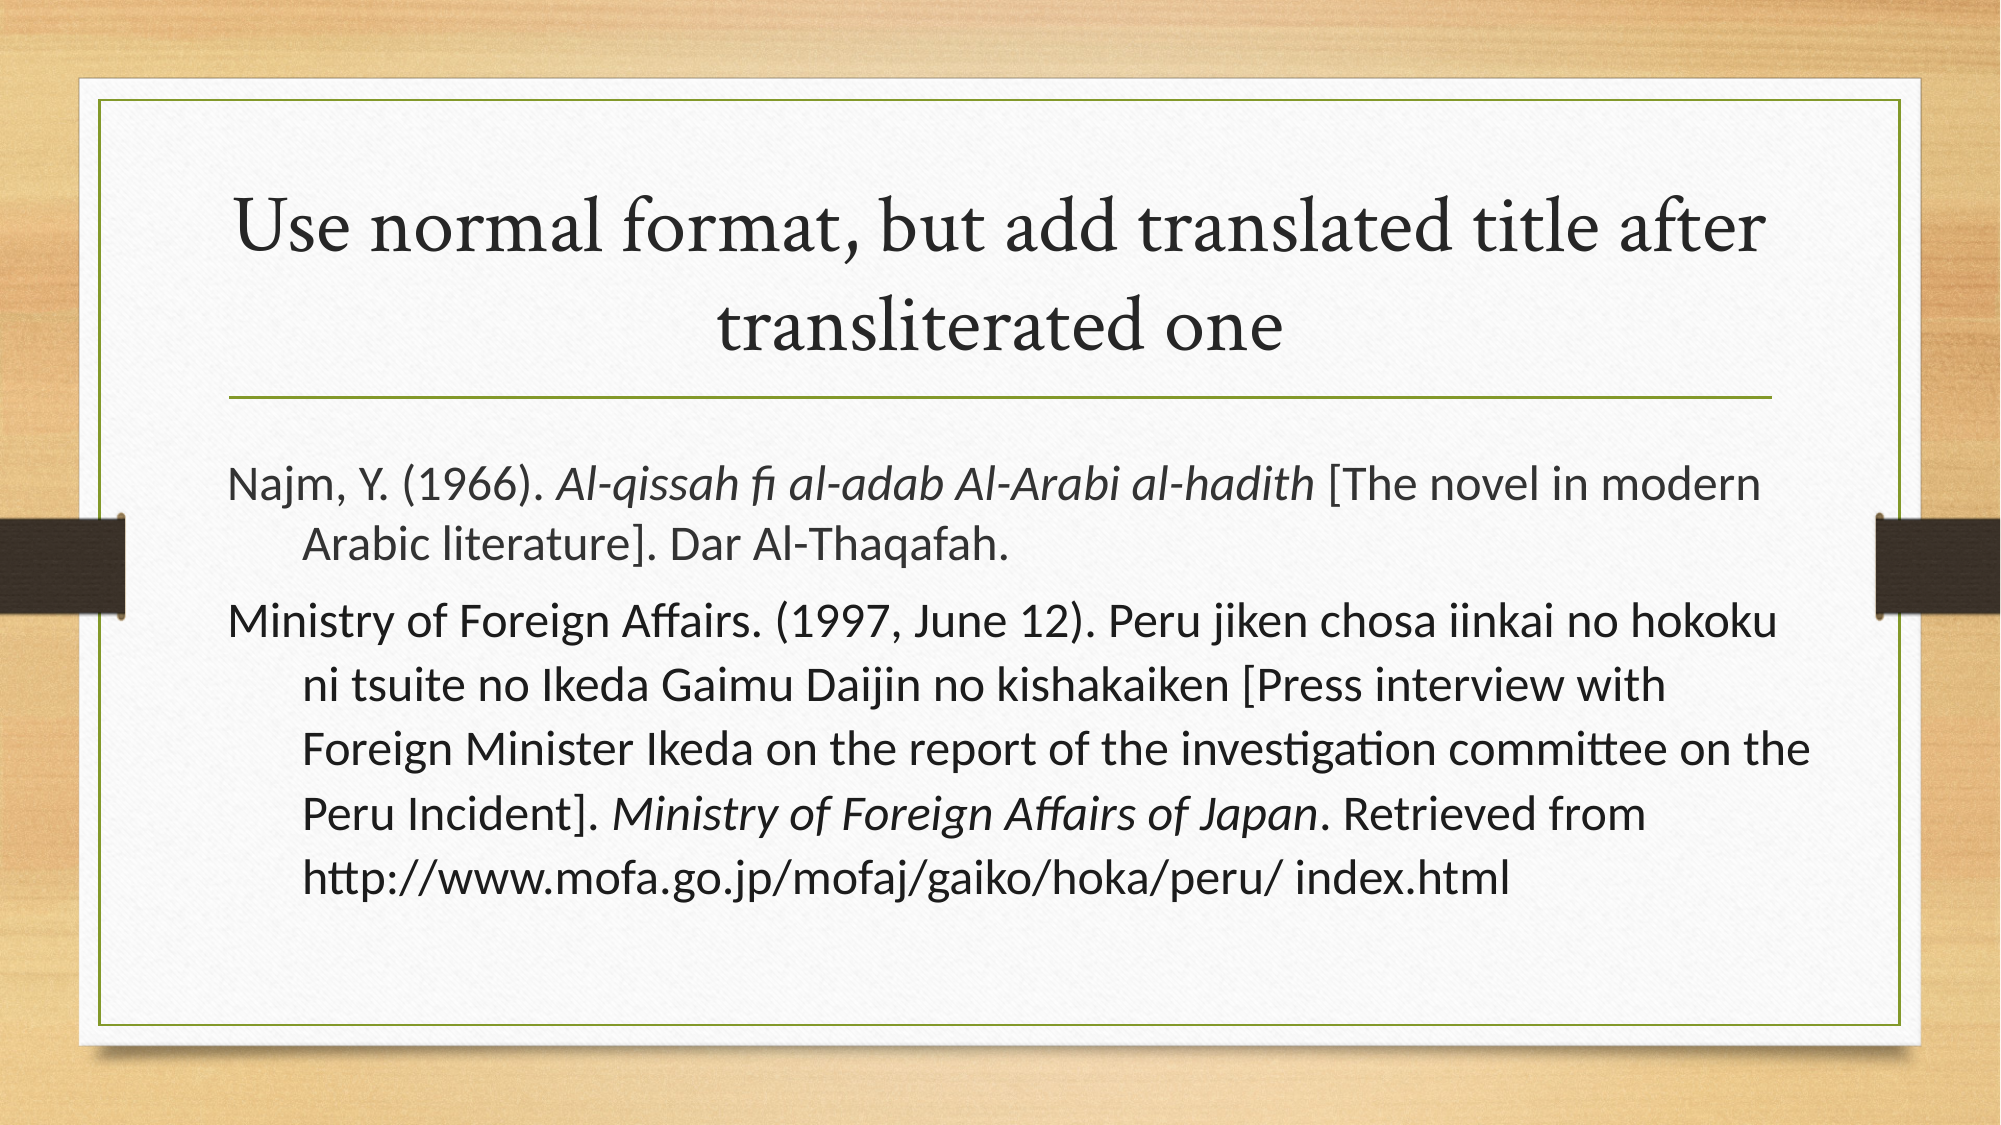

# Use normal format, but add translated title after transliterated one
Najm, Y. (1966). Al-qissah fi al-adab Al-Arabi al-hadith [The novel in modern Arabic literature]. Dar Al-Thaqafah.
Ministry of Foreign Affairs. (1997, June 12). Peru jiken chosa iinkai no hokoku ni tsuite no Ikeda Gaimu Daijin no kishakaiken [Press interview with Foreign Minister Ikeda on the report of the investigation committee on the Peru Incident]. Ministry of Foreign Affairs of Japan. Retrieved from http://www.mofa.go.jp/mofaj/gaiko/hoka/peru/ index.html